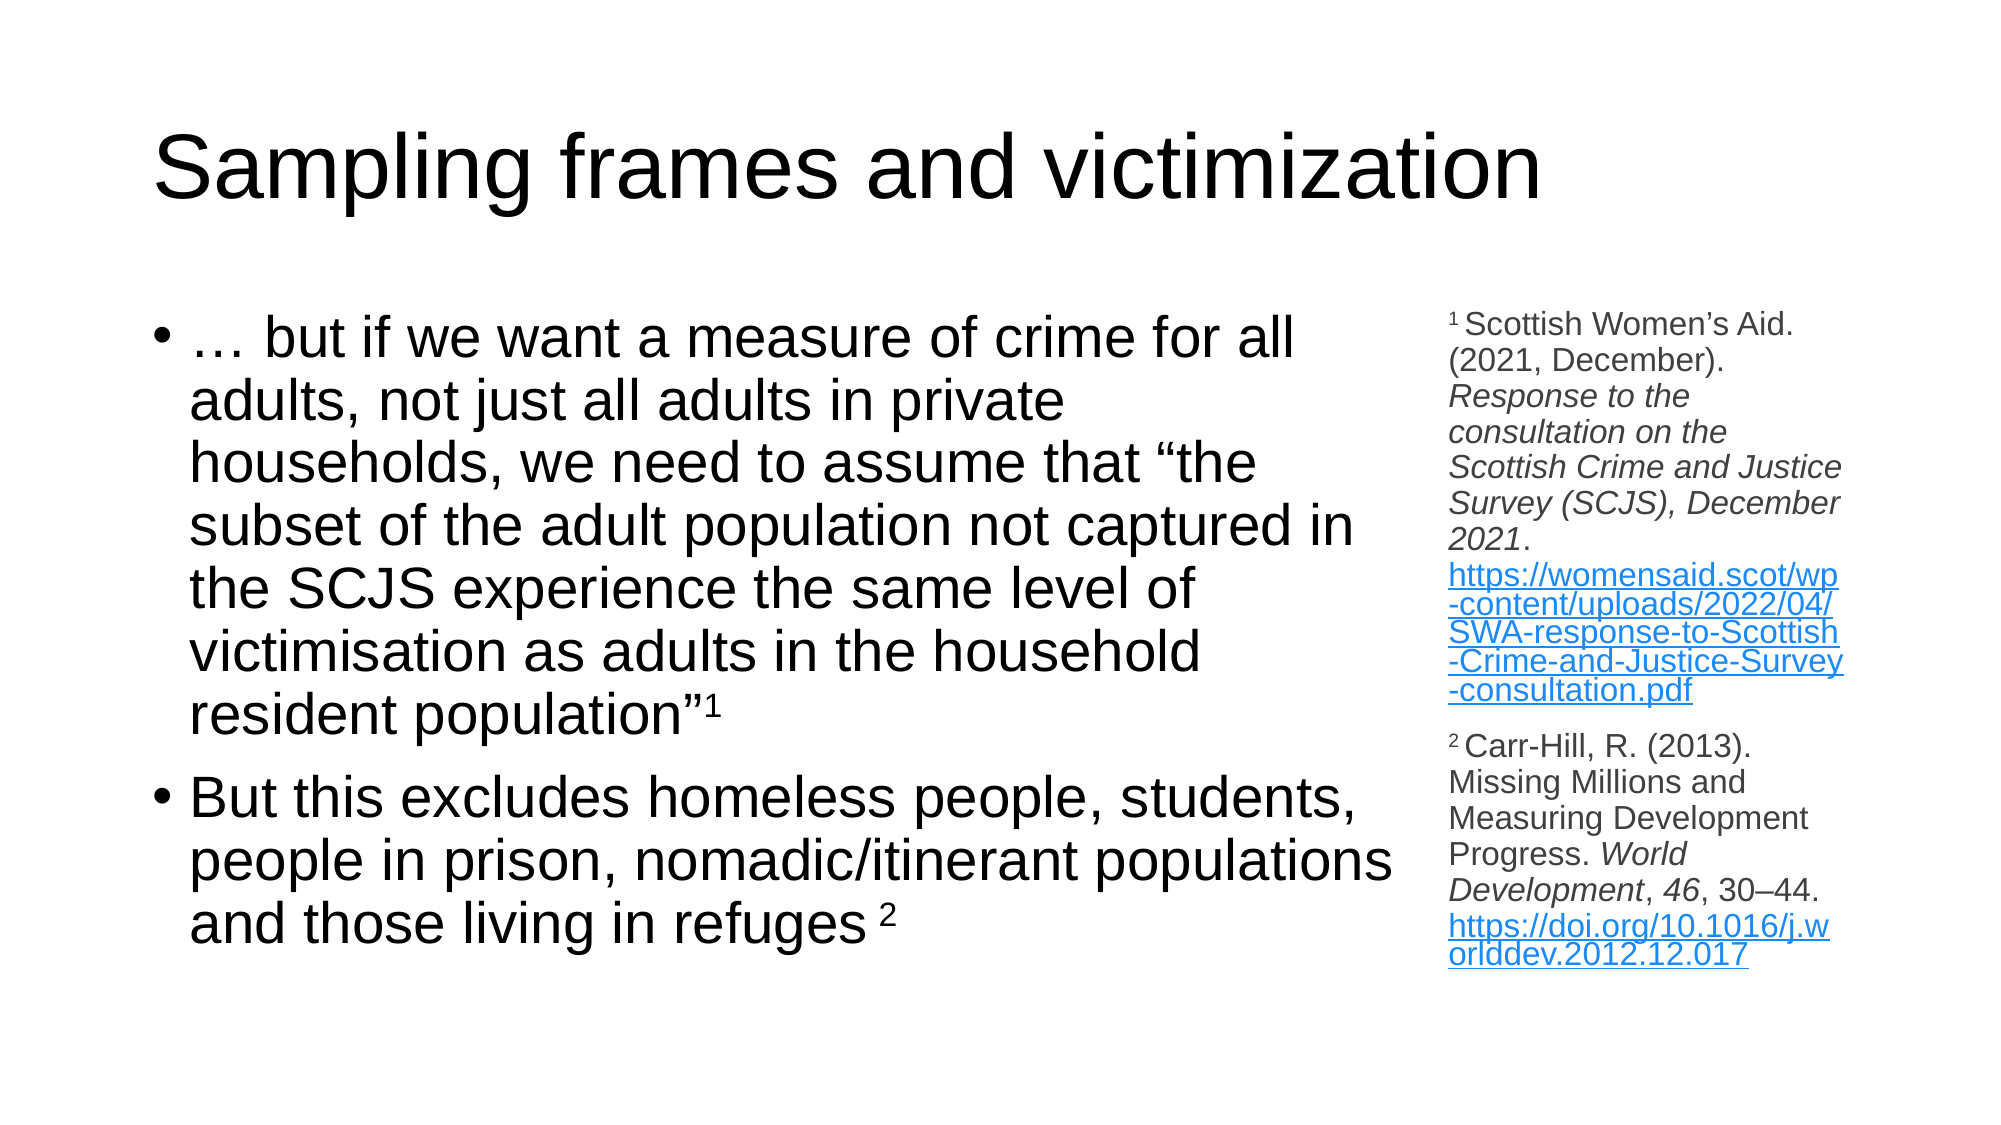

# Sampling frames and victimization
… but if we want a measure of crime for all adults, not just all adults in private households, we need to assume that “the subset of the adult population not captured in the SCJS experience the same level of victimisation as adults in the household resident population”1
But this excludes homeless people, students, people in prison, nomadic/itinerant populations and those living in refuges 2
1 Scottish Women’s Aid. (2021, December). Response to the consultation on the Scottish Crime and Justice Survey (SCJS), December 2021. https://womensaid.scot/wp-content/uploads/2022/04/SWA-response-to-Scottish-Crime-and-Justice-Survey-consultation.pdf
2 Carr-Hill, R. (2013). Missing Millions and Measuring Development Progress. World Development, 46, 30–44. https://doi.org/10.1016/j.worlddev.2012.12.017